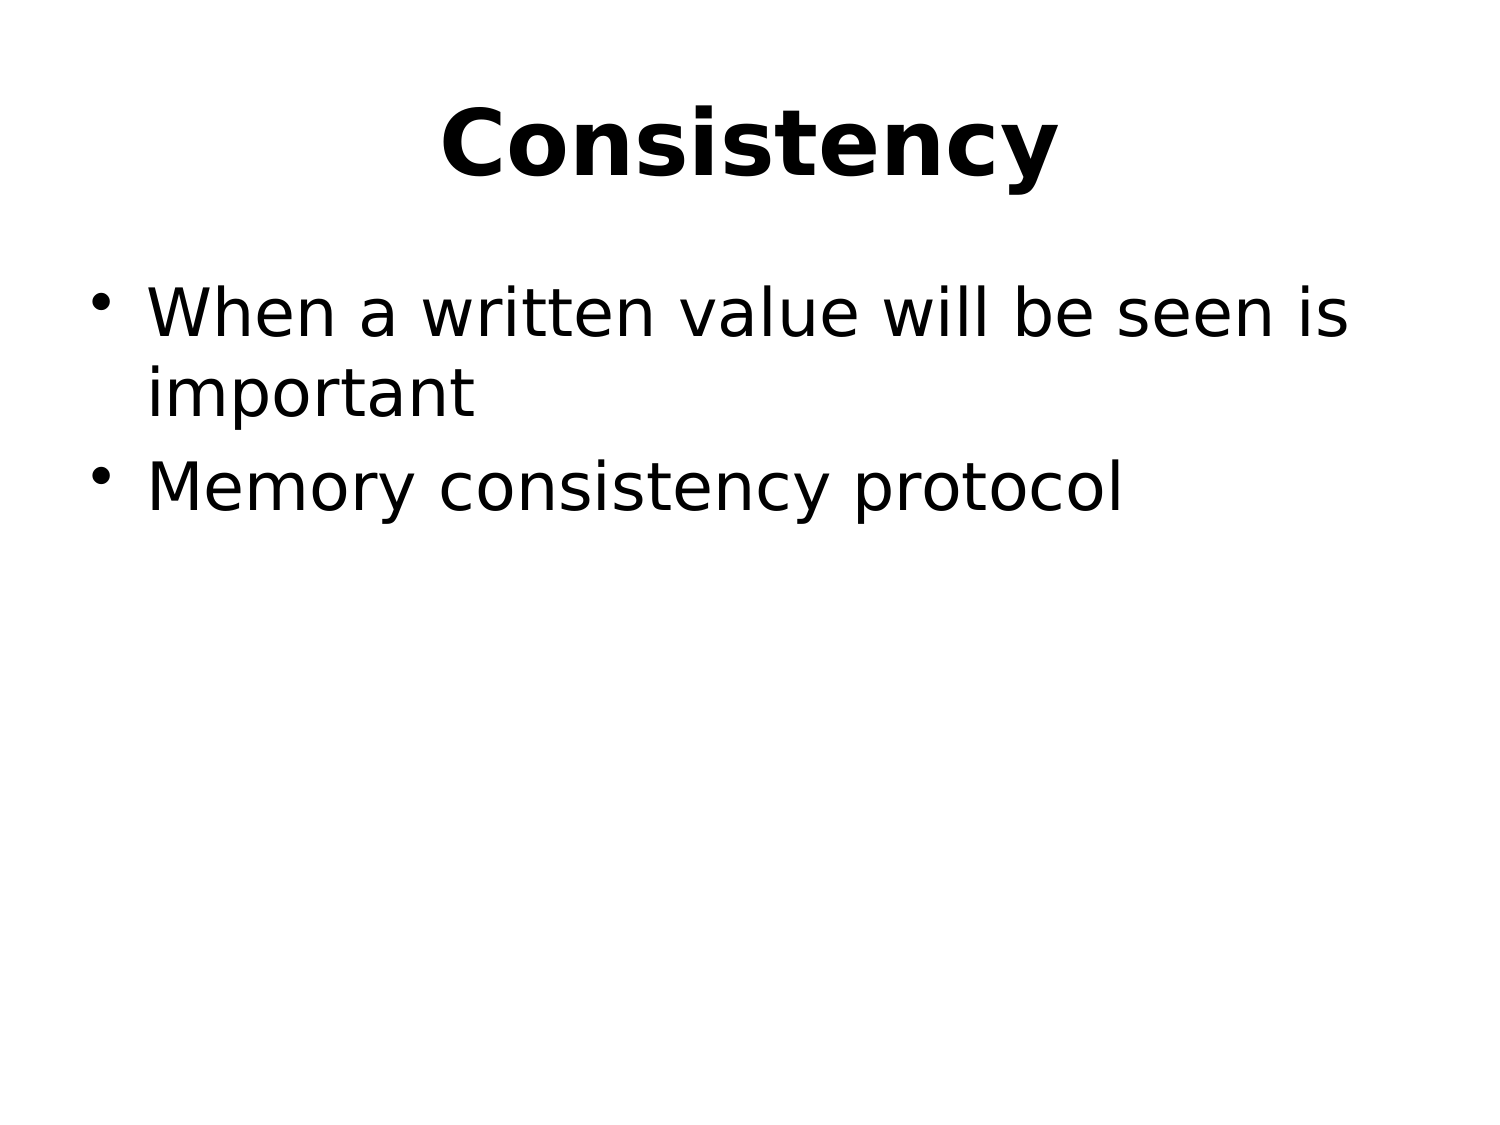

# Consistency
When a written value will be seen is important
Memory consistency protocol